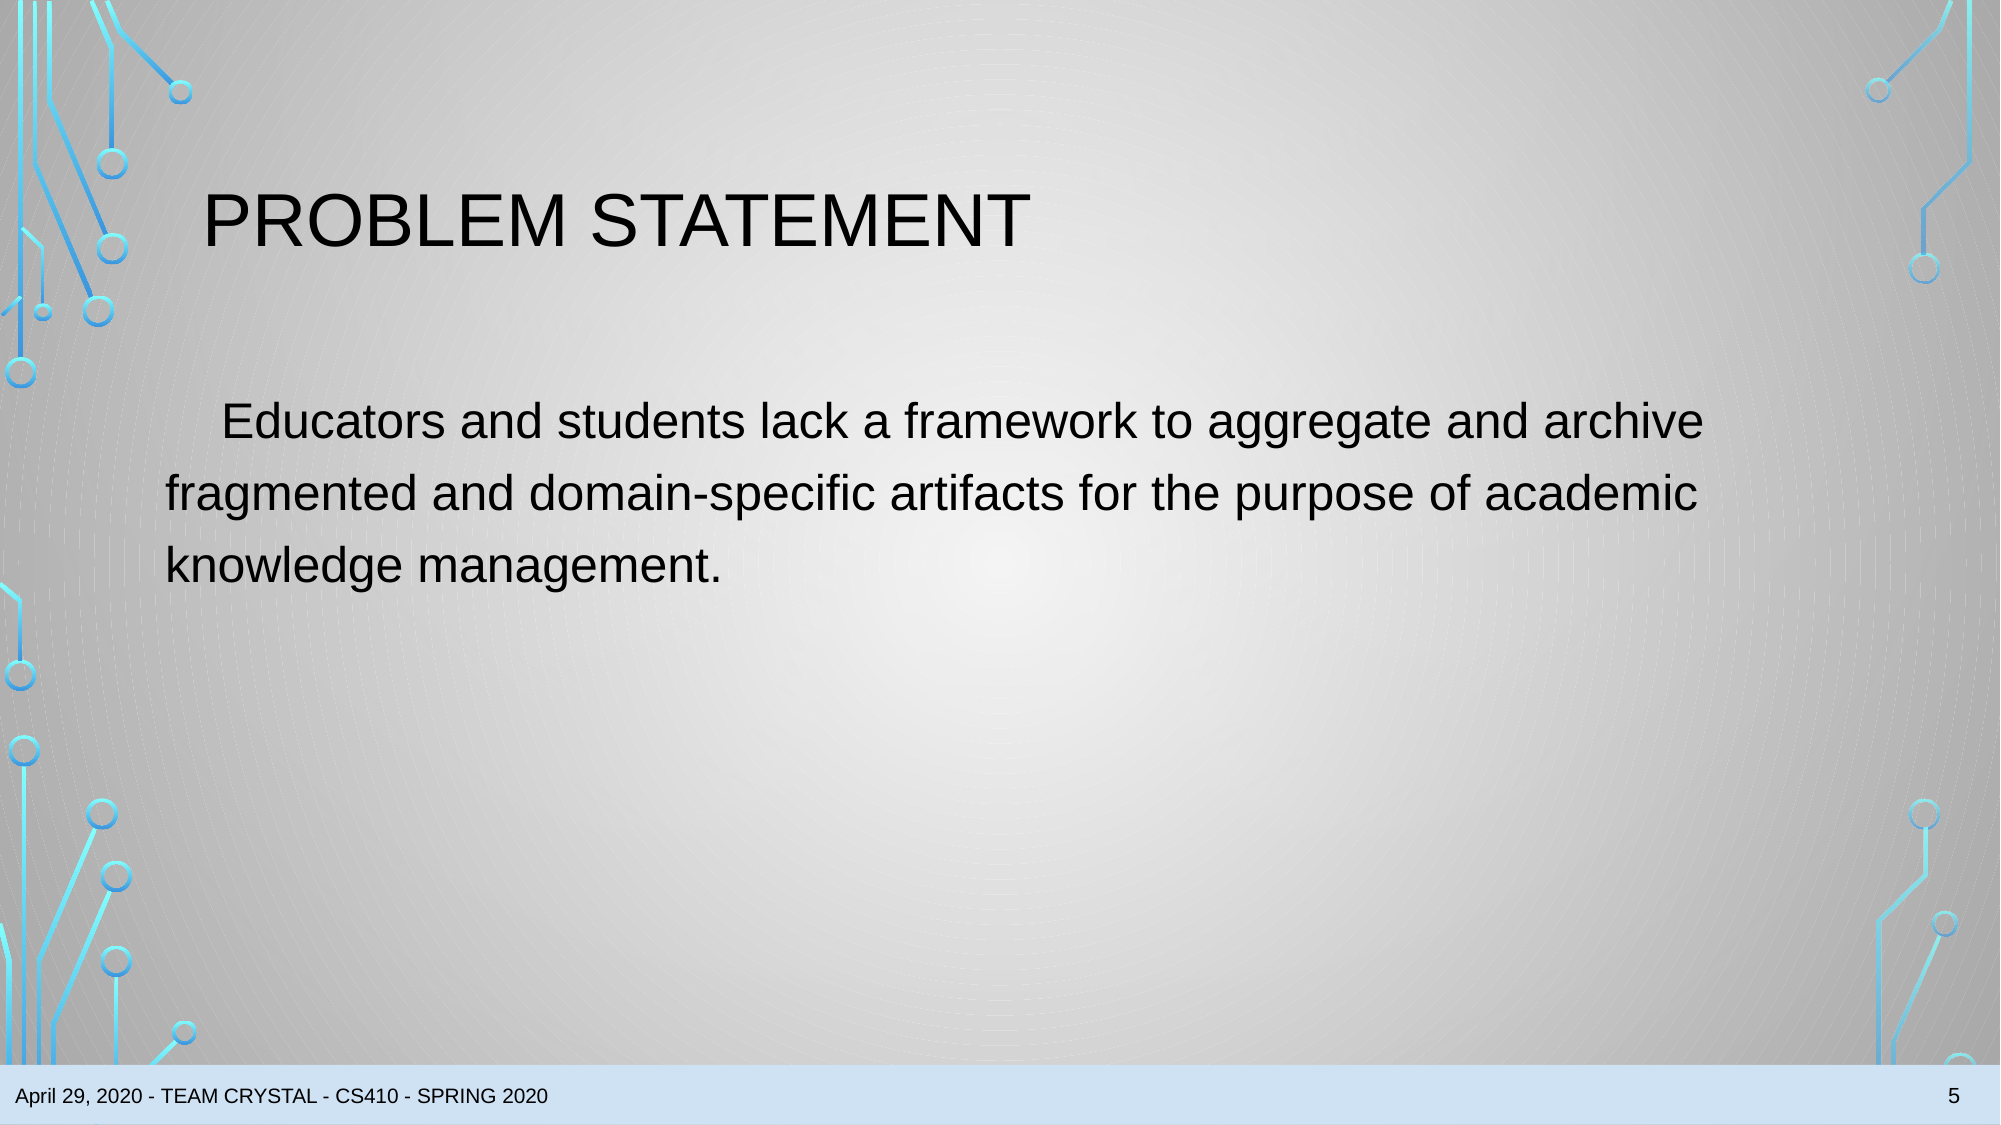

# PROBLEM STATEMENT
    Educators and students lack a framework to aggregate and archive fragmented and domain-specific artifacts for the purpose of academic knowledge management.

5